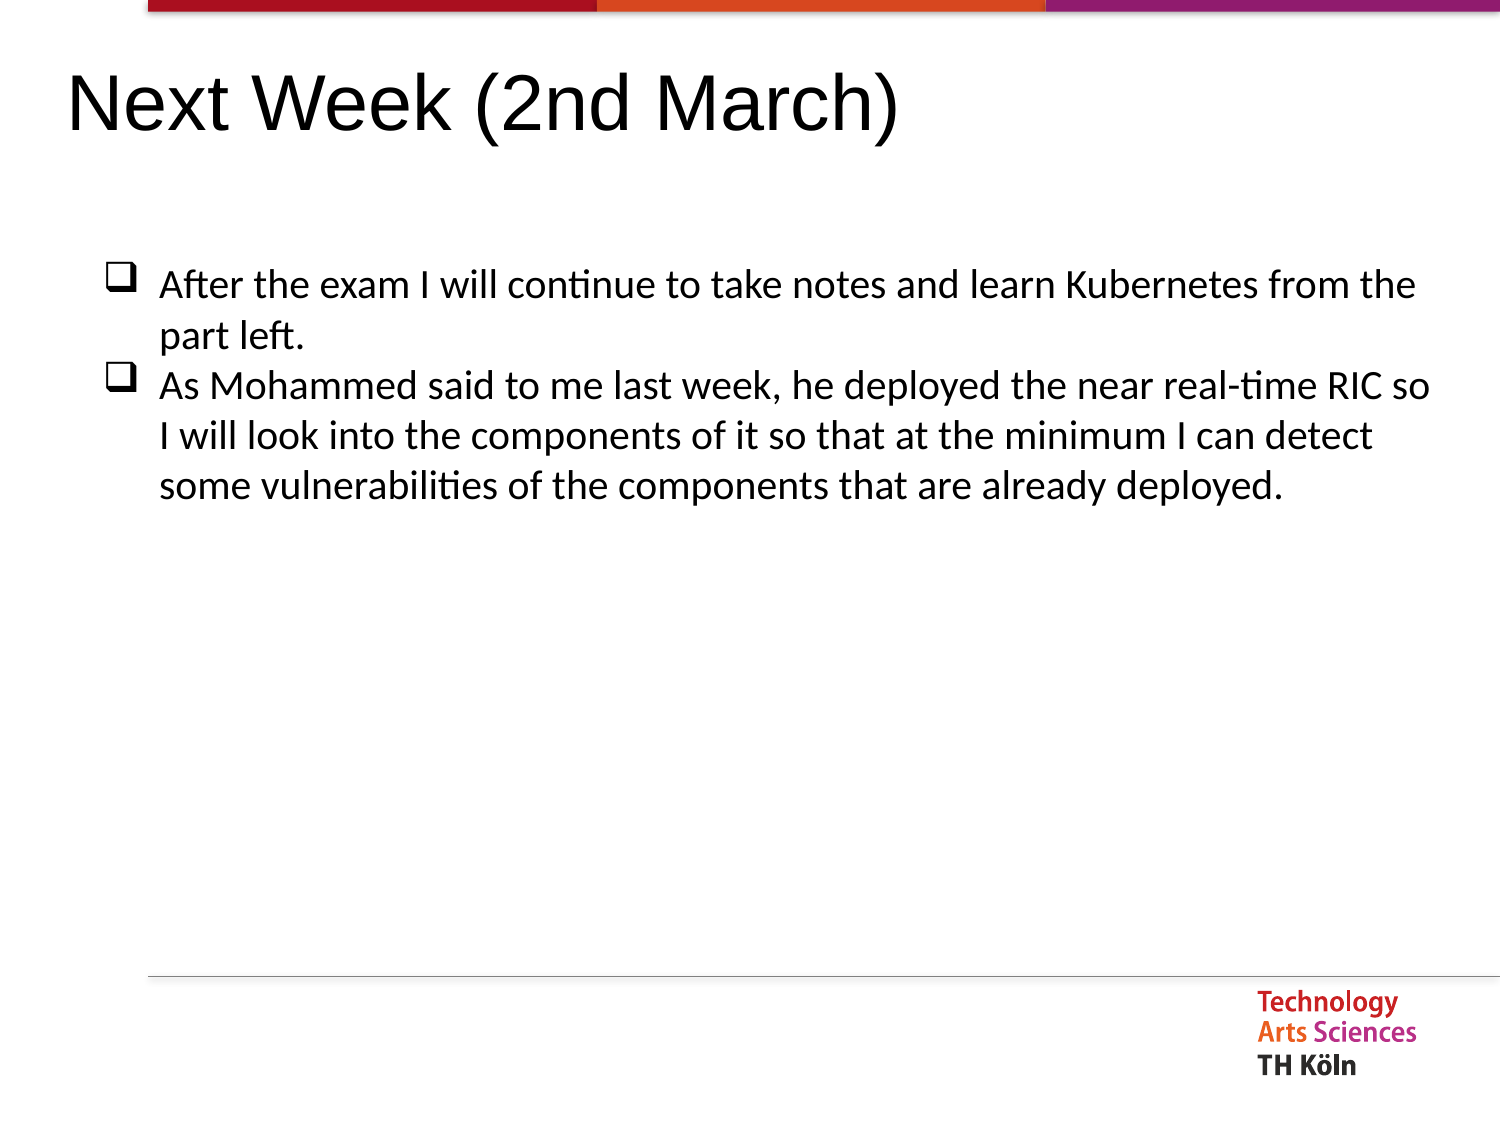

Next Week (2nd March)
After the exam I will continue to take notes and learn Kubernetes from the part left.
As Mohammed said to me last week, he deployed the near real-time RIC so I will look into the components of it so that at the minimum I can detect some vulnerabilities of the components that are already deployed.